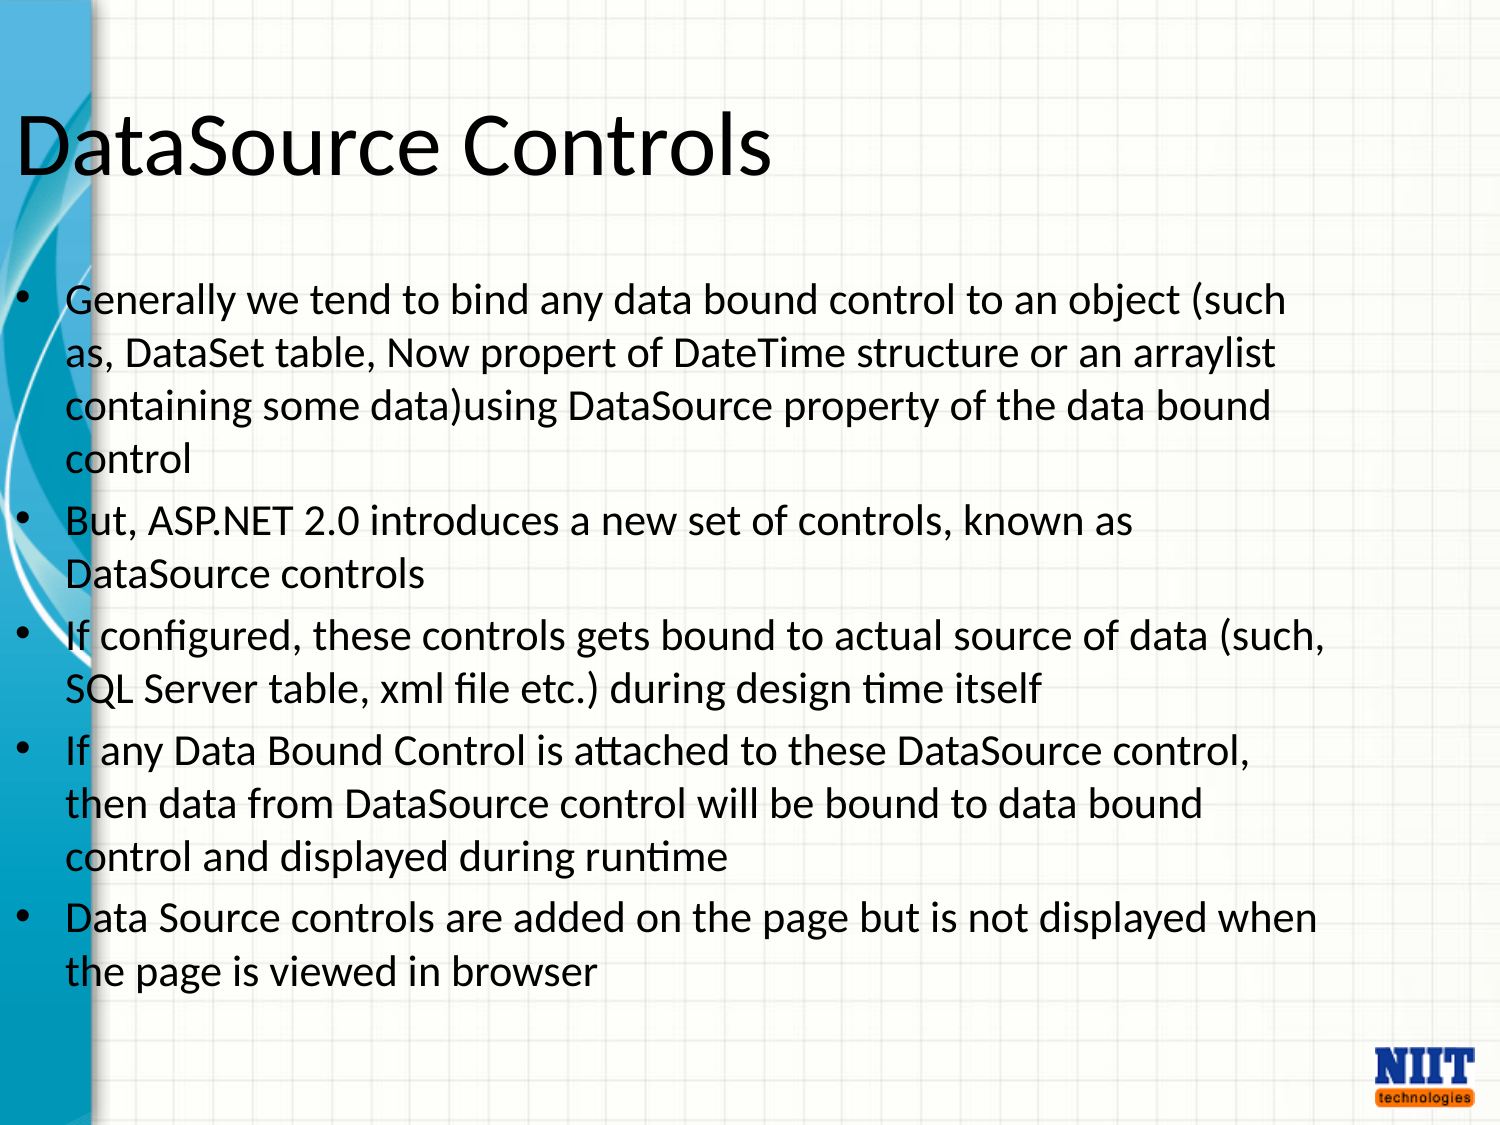

DataSource Controls
Generally we tend to bind any data bound control to an object (such as, DataSet table, Now propert of DateTime structure or an arraylist containing some data)using DataSource property of the data bound control
But, ASP.NET 2.0 introduces a new set of controls, known as DataSource controls
If configured, these controls gets bound to actual source of data (such, SQL Server table, xml file etc.) during design time itself
If any Data Bound Control is attached to these DataSource control, then data from DataSource control will be bound to data bound control and displayed during runtime
Data Source controls are added on the page but is not displayed when the page is viewed in browser